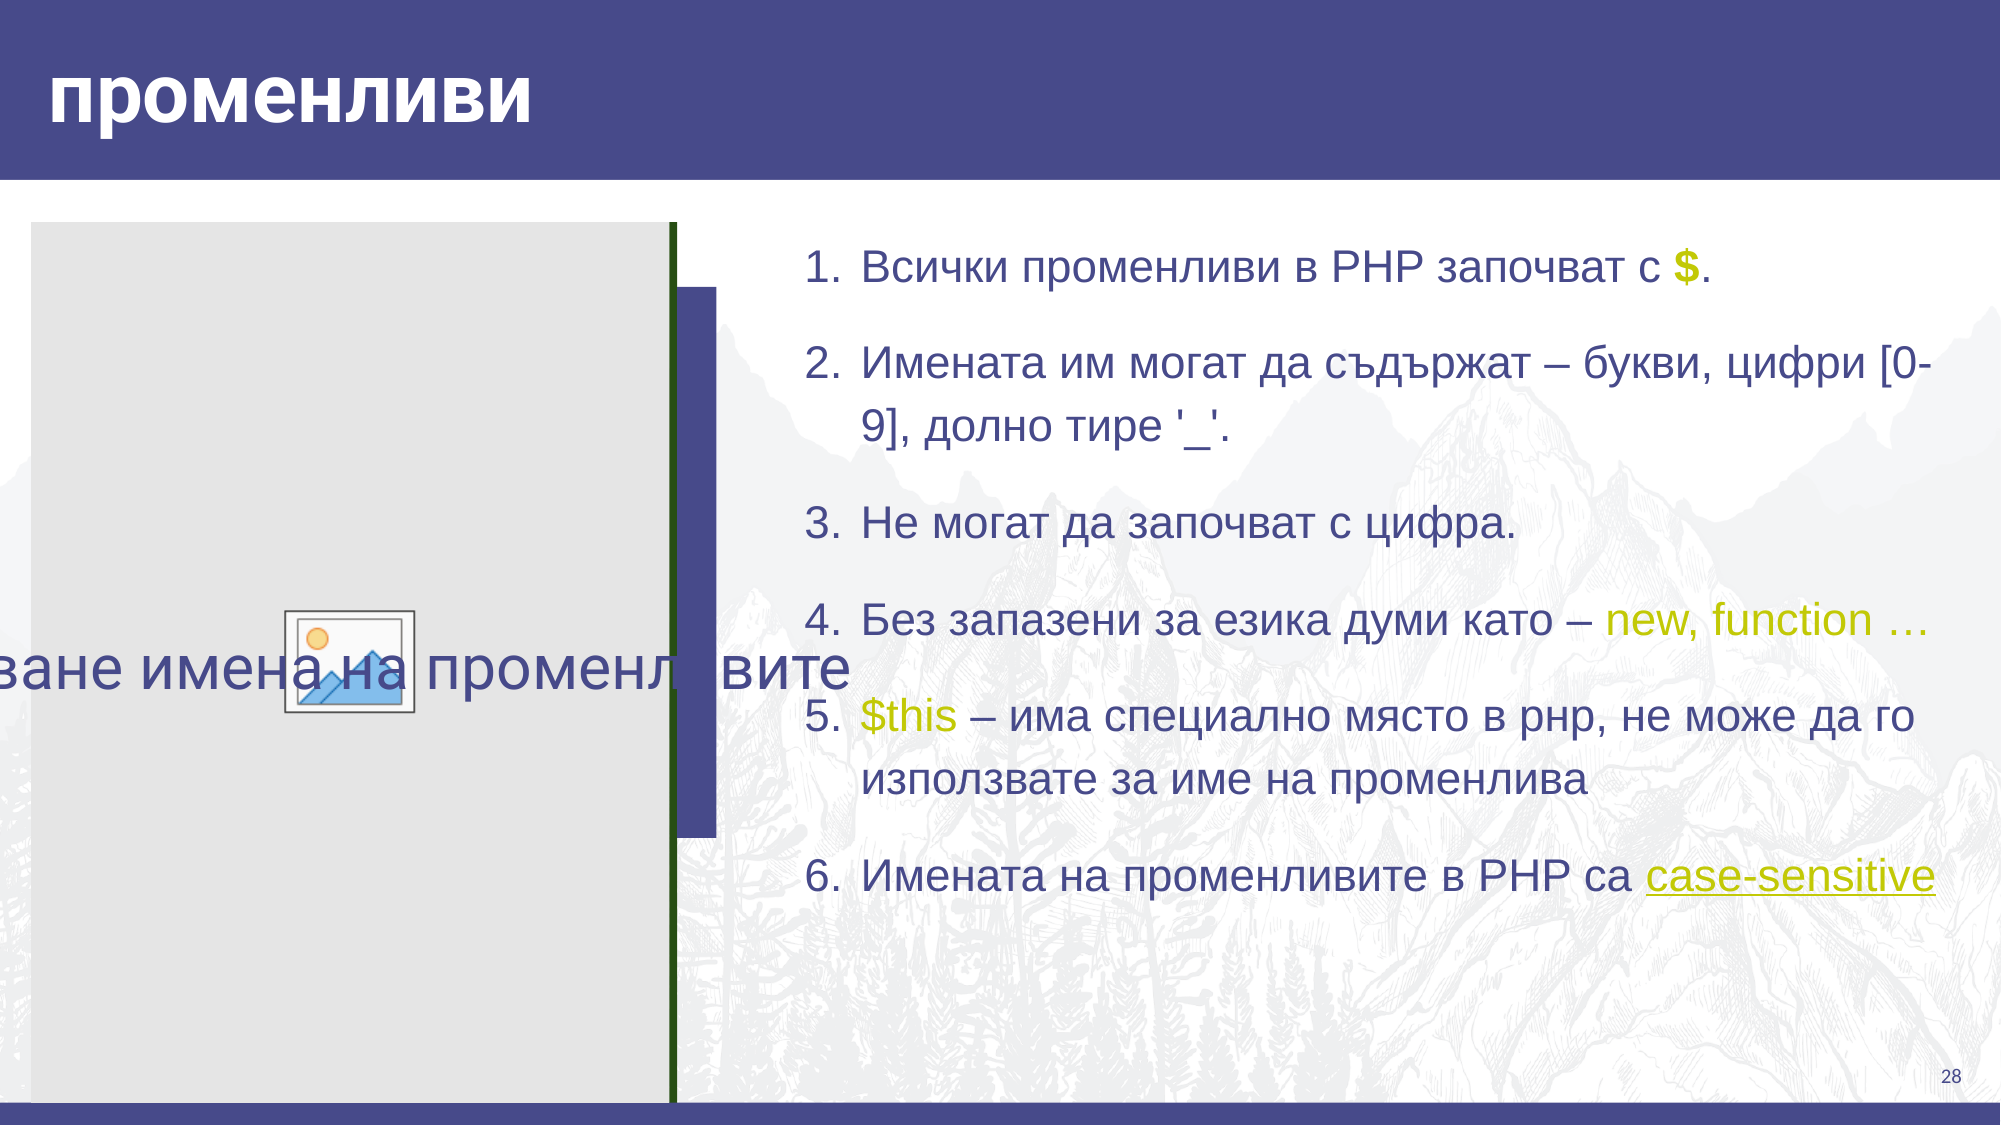

# променливи
Всички променливи в PHP започват с $.
Имената им могат да съдържат – букви, цифри [0-9], долно тире '_'.
Не могат да започват с цифра.
Без запазени за езика думи като – new, function …
$this – има специално място в рнр, не може да го използвате за име на променлива
Имената на променливите в PHP са case-sensitive

задаване имена на променливите
28